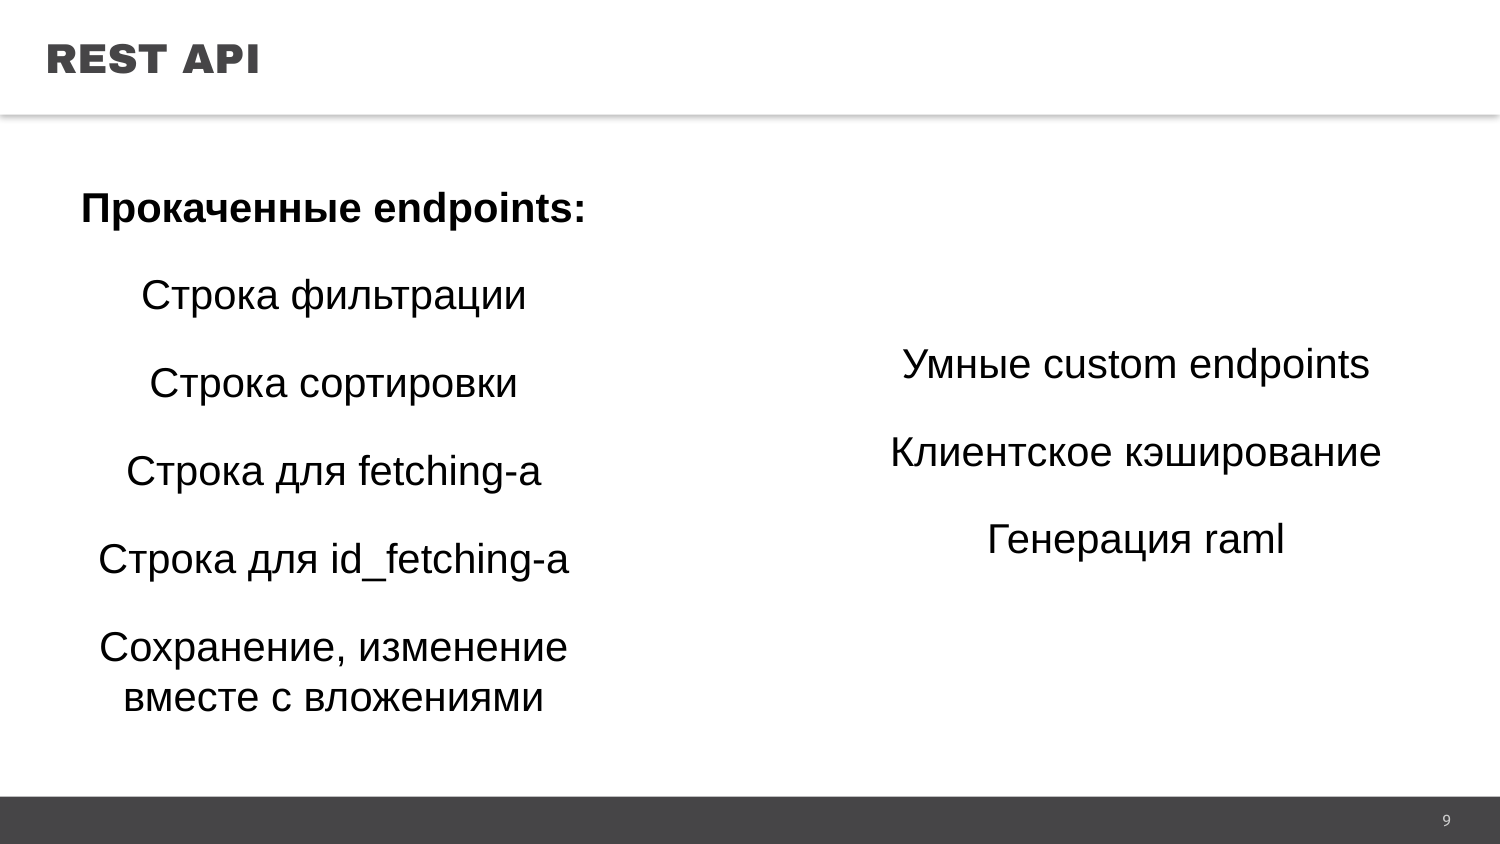

REST API
Прокаченные endpoints:
Строка фильтрации
Умные custom endpoints
Строка сортировки
Клиентское кэширование
Строка для fetching-а
Генерация raml
Строка для id_fetching-а
Сохранение, изменение вместе с вложениями